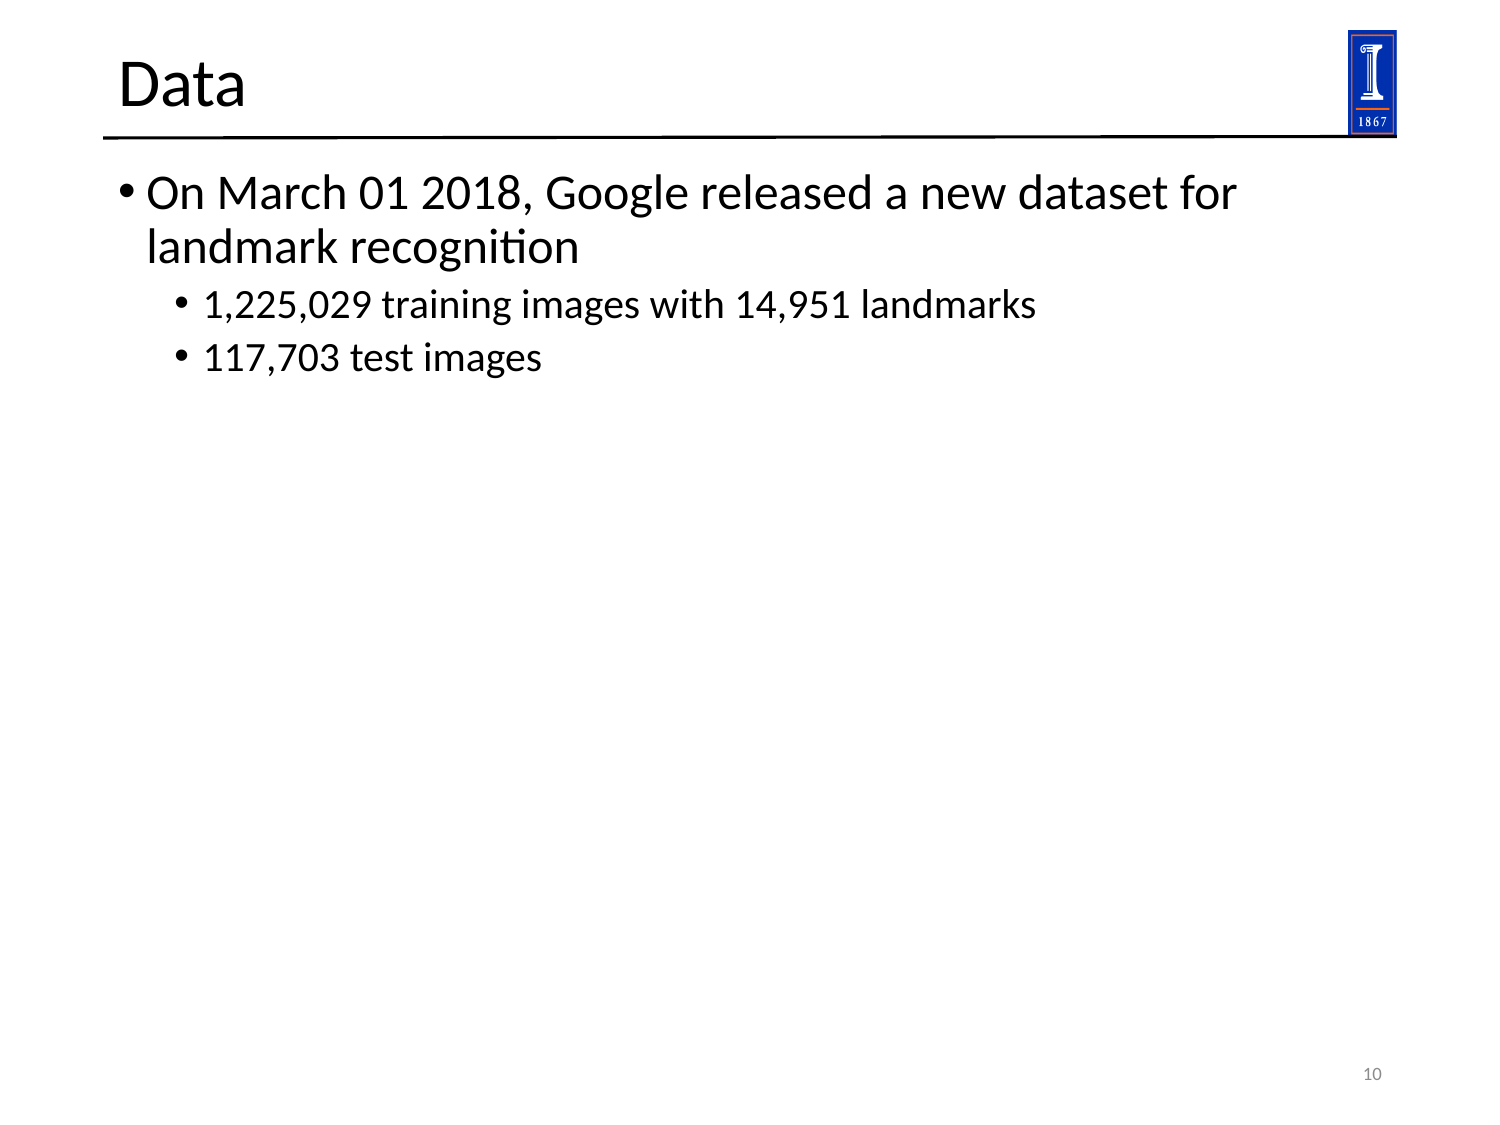

# Data
On March 01 2018, Google released a new dataset for landmark recognition
1,225,029 training images with 14,951 landmarks
117,703 test images
10